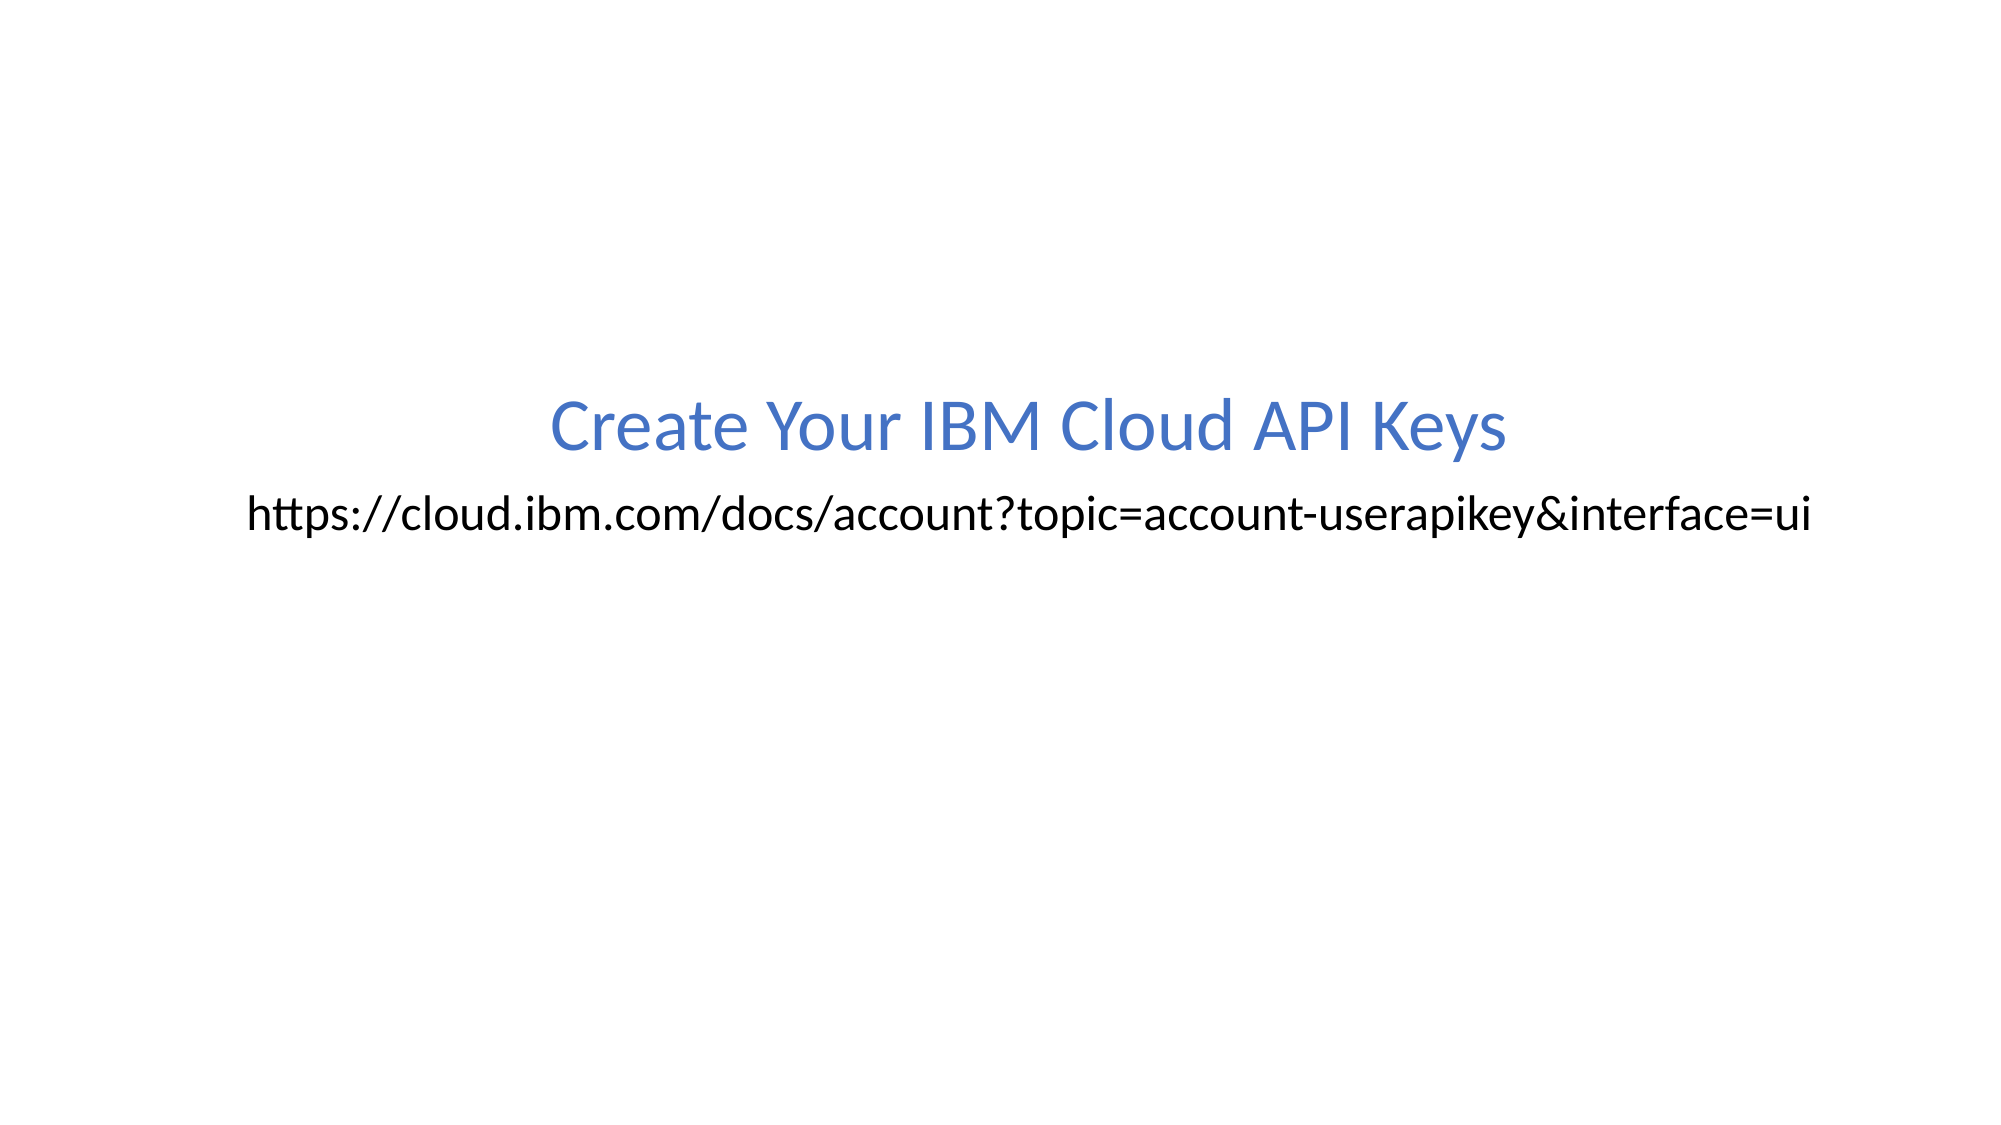

Create Your IBM Cloud API Keys
https://cloud.ibm.com/docs/account?topic=account-userapikey&interface=ui